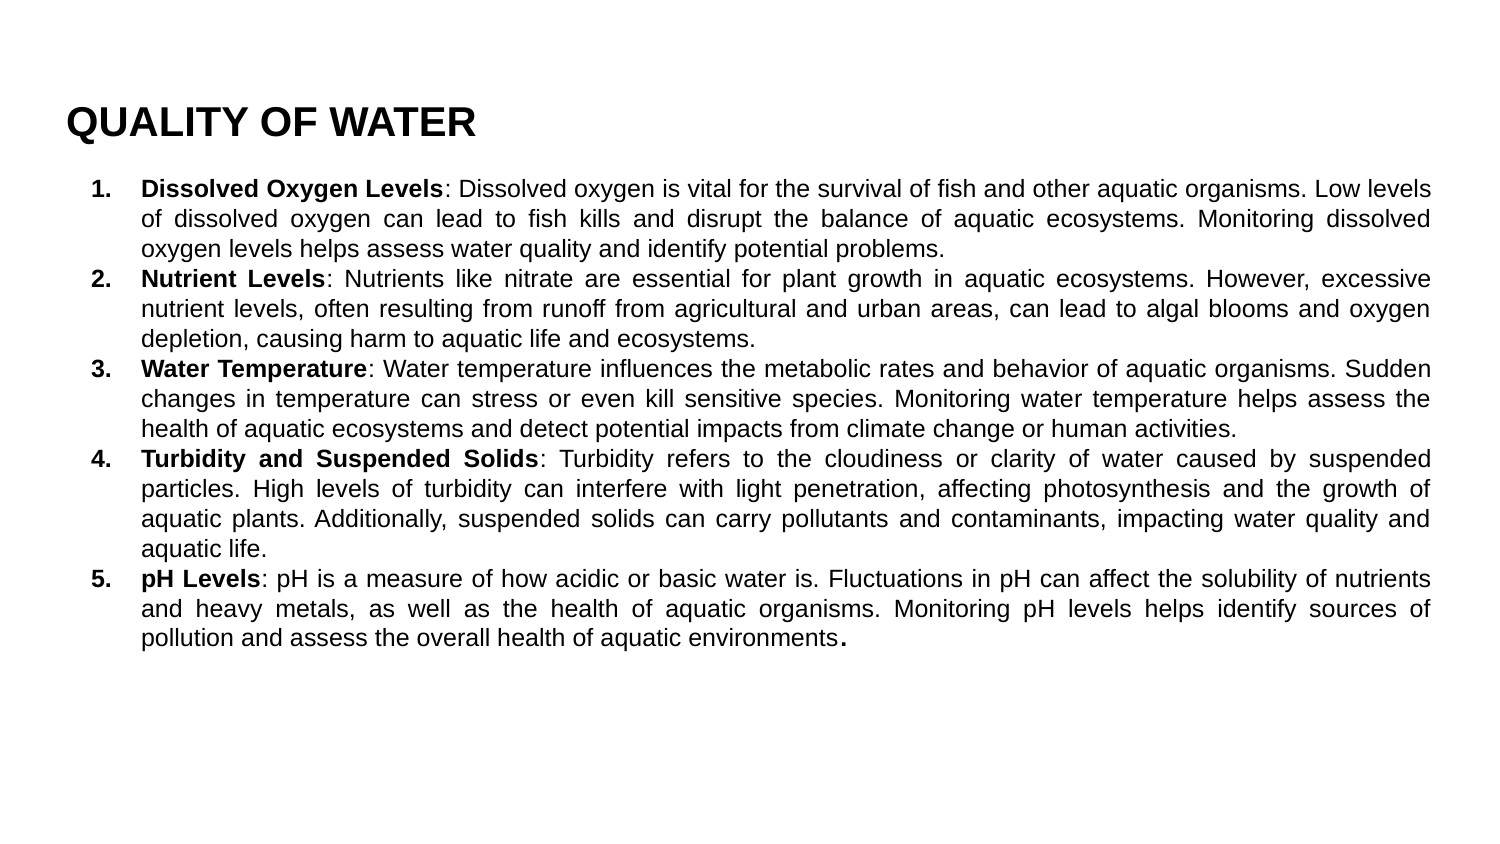

# QUALITY OF WATER
Dissolved Oxygen Levels: Dissolved oxygen is vital for the survival of fish and other aquatic organisms. Low levels of dissolved oxygen can lead to fish kills and disrupt the balance of aquatic ecosystems. Monitoring dissolved oxygen levels helps assess water quality and identify potential problems.
Nutrient Levels: Nutrients like nitrate are essential for plant growth in aquatic ecosystems. However, excessive nutrient levels, often resulting from runoff from agricultural and urban areas, can lead to algal blooms and oxygen depletion, causing harm to aquatic life and ecosystems.
Water Temperature: Water temperature influences the metabolic rates and behavior of aquatic organisms. Sudden changes in temperature can stress or even kill sensitive species. Monitoring water temperature helps assess the health of aquatic ecosystems and detect potential impacts from climate change or human activities.
Turbidity and Suspended Solids: Turbidity refers to the cloudiness or clarity of water caused by suspended particles. High levels of turbidity can interfere with light penetration, affecting photosynthesis and the growth of aquatic plants. Additionally, suspended solids can carry pollutants and contaminants, impacting water quality and aquatic life.
pH Levels: pH is a measure of how acidic or basic water is. Fluctuations in pH can affect the solubility of nutrients and heavy metals, as well as the health of aquatic organisms. Monitoring pH levels helps identify sources of pollution and assess the overall health of aquatic environments.